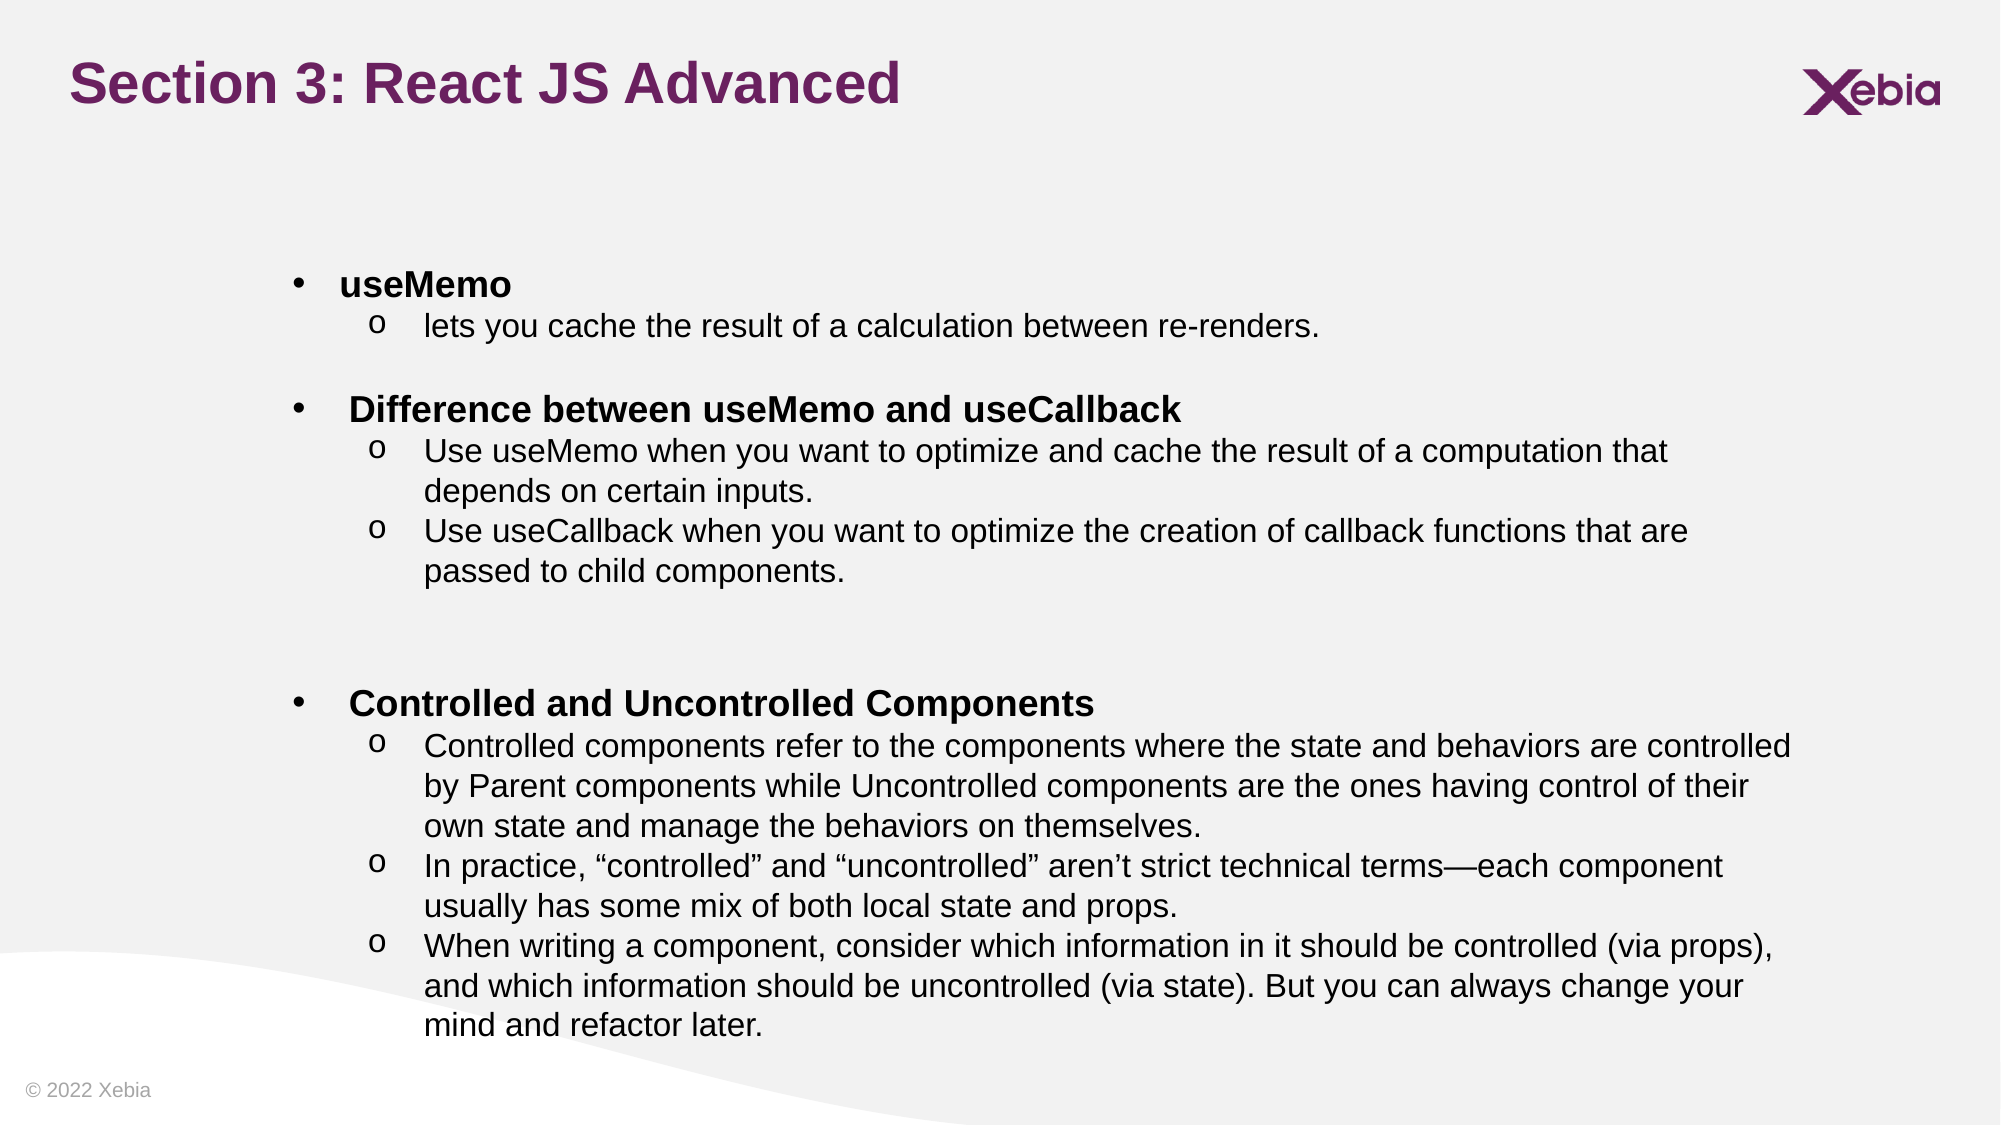

Section 3: React JS Advanced

useMemo
lets you cache the result of a calculation between re-renders.

Difference between useMemo and useCallback
Use useMemo when you want to optimize and cache the result of a computation that depends on certain inputs.
Use useCallback when you want to optimize the creation of callback functions that are passed to child components.

Controlled and Uncontrolled Components
Controlled components refer to the components where the state and behaviors are controlled by Parent components while Uncontrolled components are the ones having control of their own state and manage the behaviors on themselves.
In practice, “controlled” and “uncontrolled” aren’t strict technical terms—each component usually has some mix of both local state and props.
When writing a component, consider which information in it should be controlled (via props), and which information should be uncontrolled (via state). But you can always change your mind and refactor later.